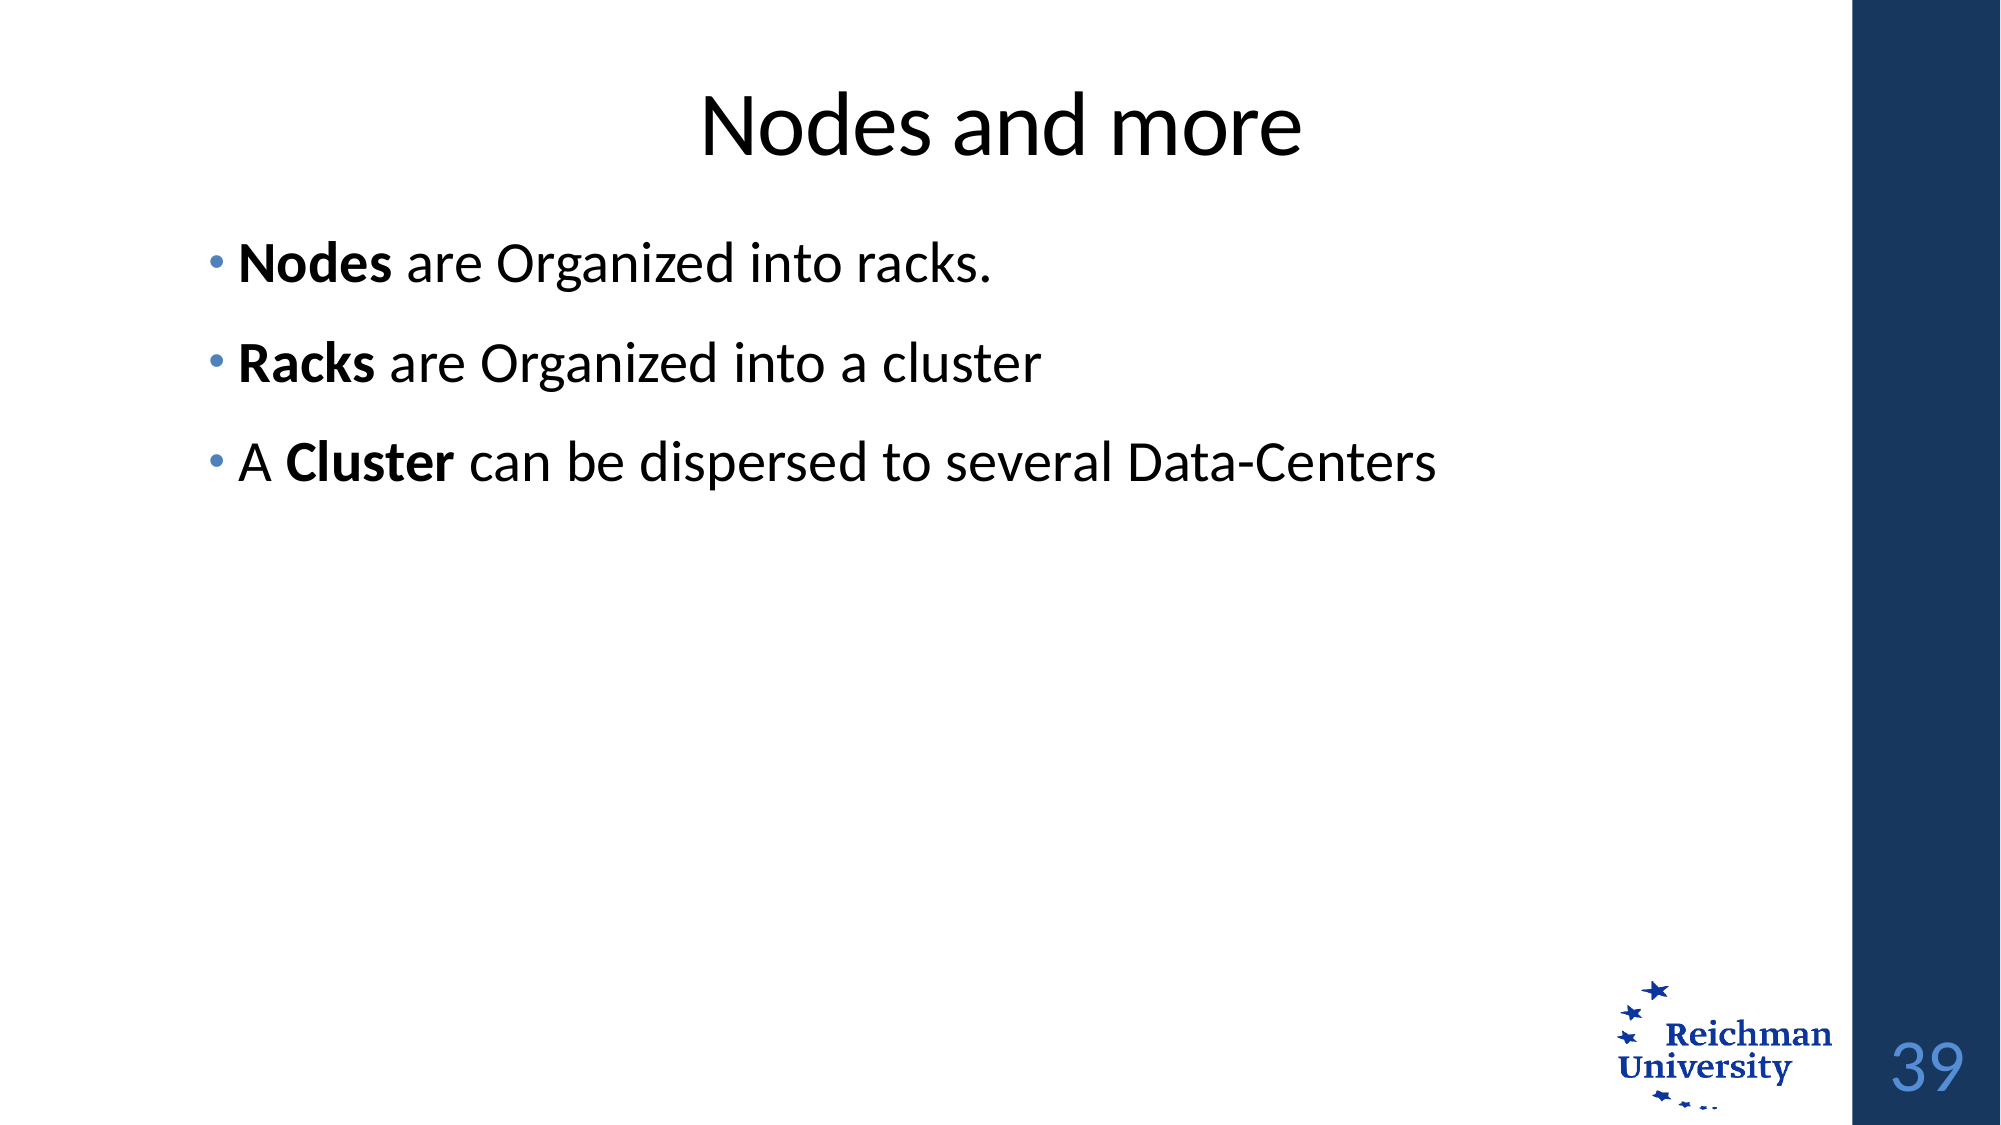

# Nodes and more
Nodes are Organized into racks.
Racks are Organized into a cluster
A Cluster can be dispersed to several Data-Centers

39